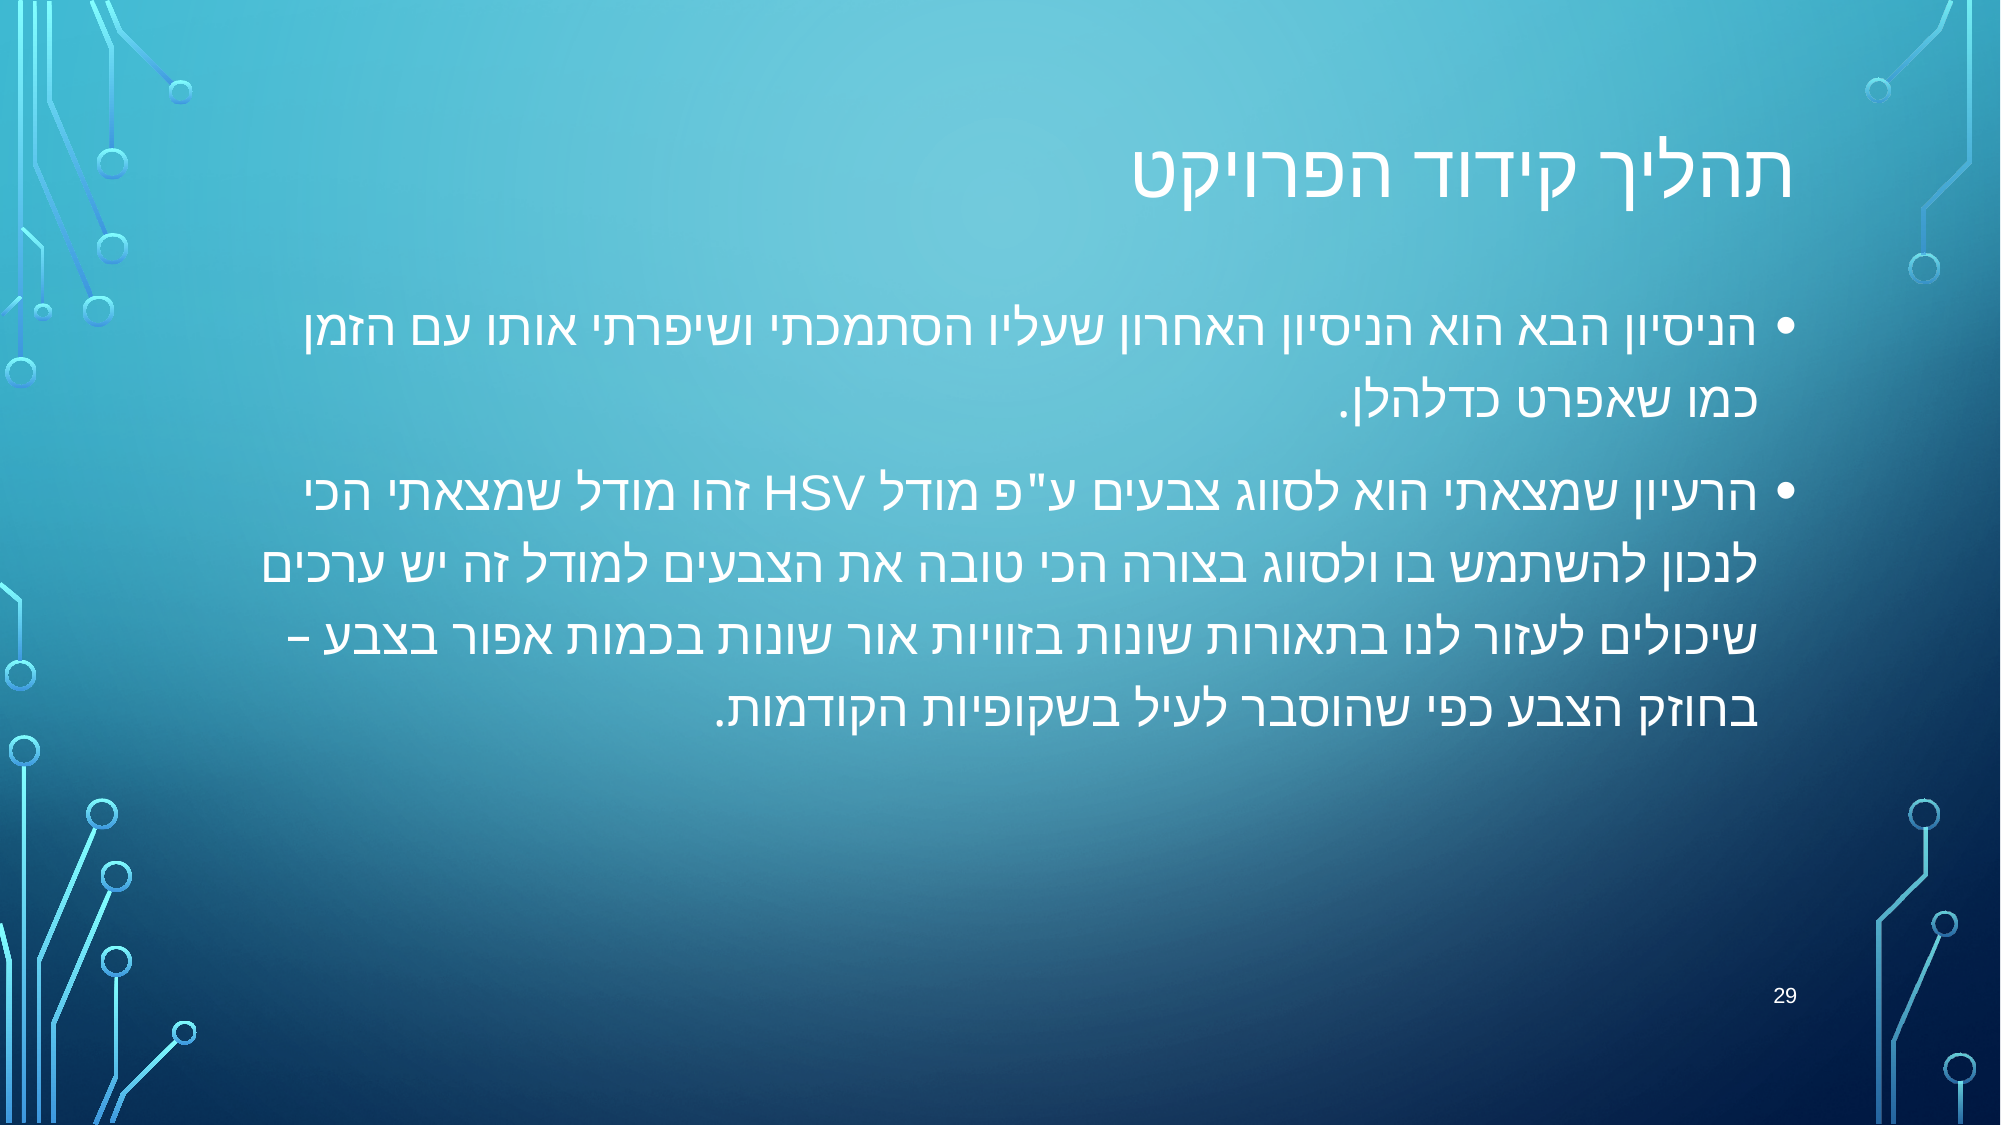

# תהליך קידוד הפרויקט
הניסיון הבא הוא הניסיון האחרון שעליו הסתמכתי ושיפרתי אותו עם הזמן כמו שאפרט כדלהלן.
הרעיון שמצאתי הוא לסווג צבעים ע"פ מודל HSV זהו מודל שמצאתי הכי לנכון להשתמש בו ולסווג בצורה הכי טובה את הצבעים למודל זה יש ערכים שיכולים לעזור לנו בתאורות שונות בזוויות אור שונות בכמות אפור בצבע – בחוזק הצבע כפי שהוסבר לעיל בשקופיות הקודמות.
29